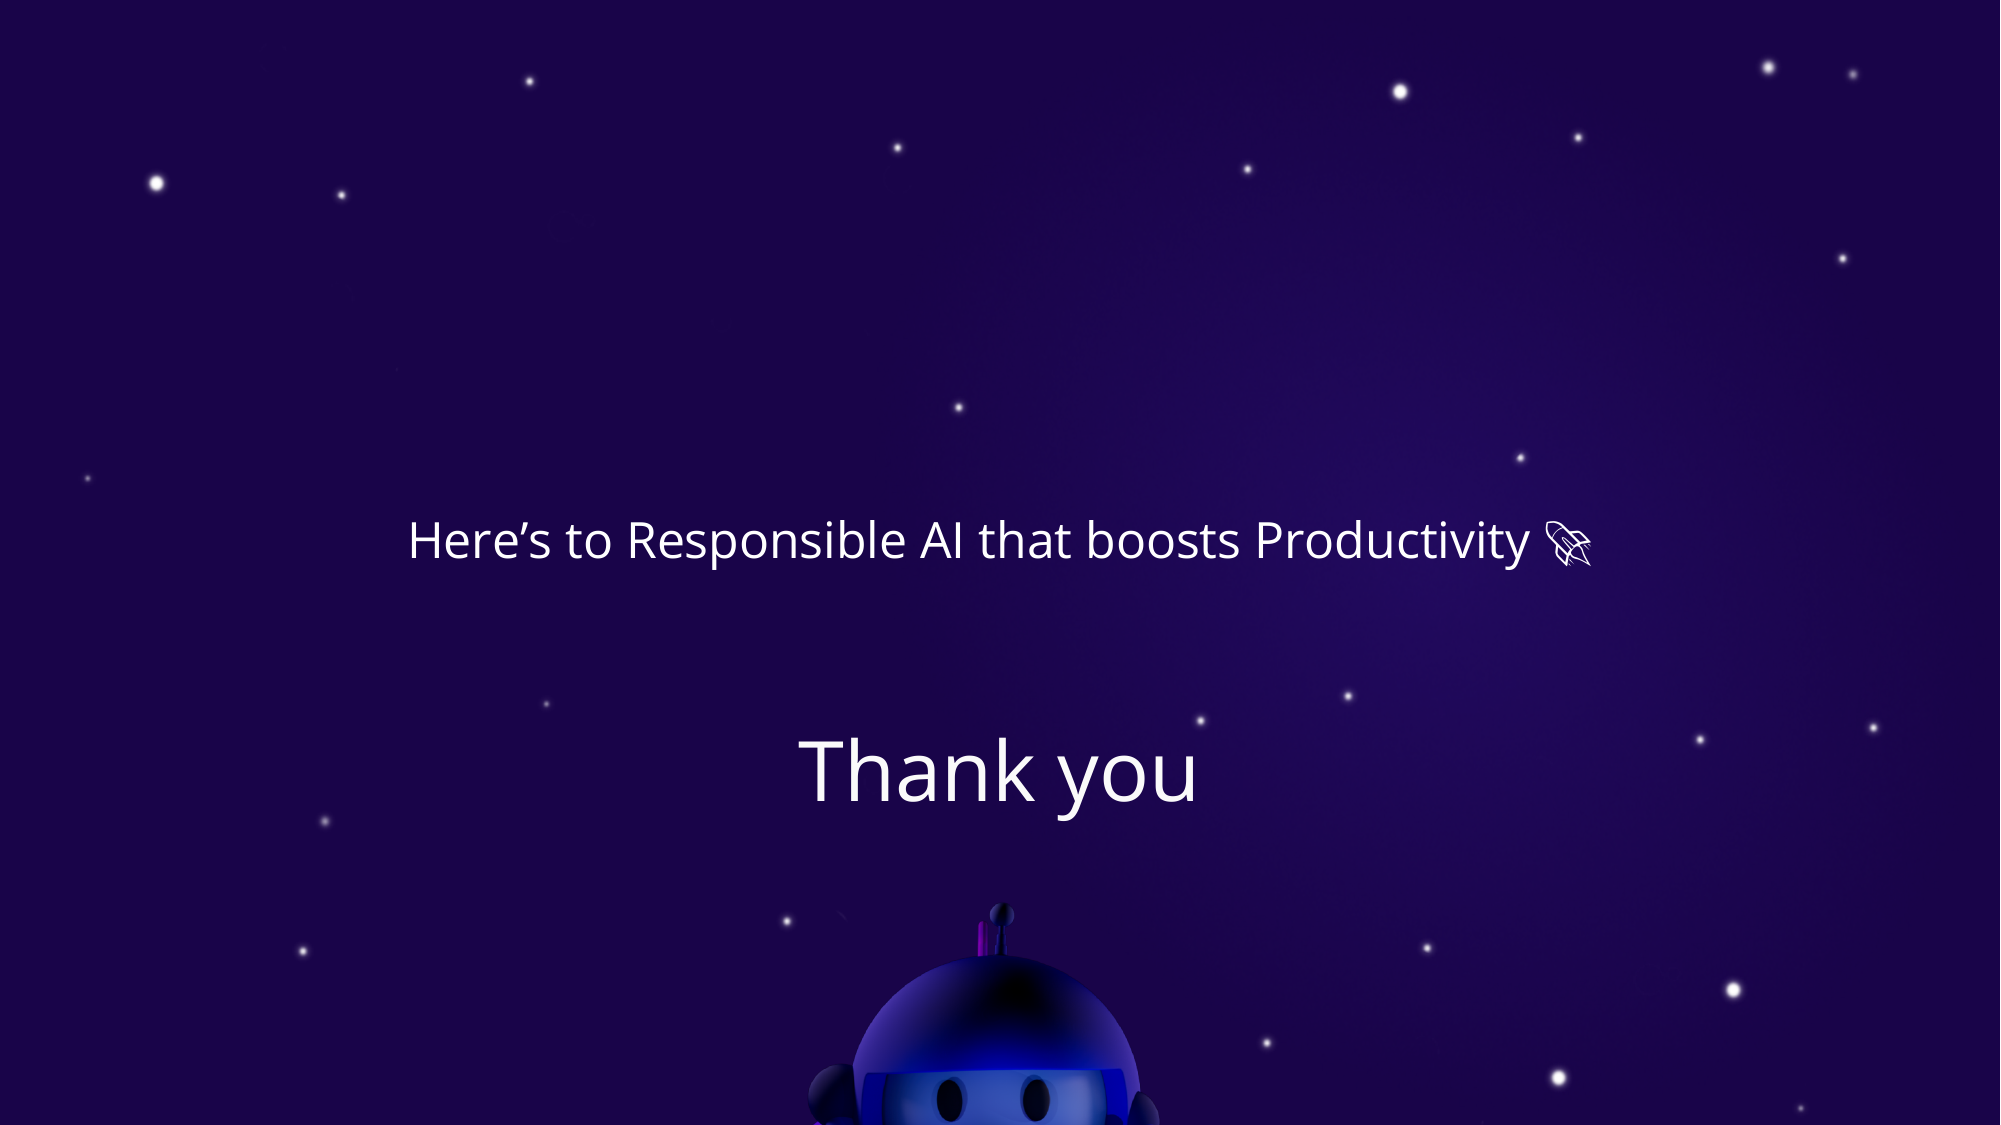

Here’s to Responsible AI that boosts Productivity 🚀
# Thank you